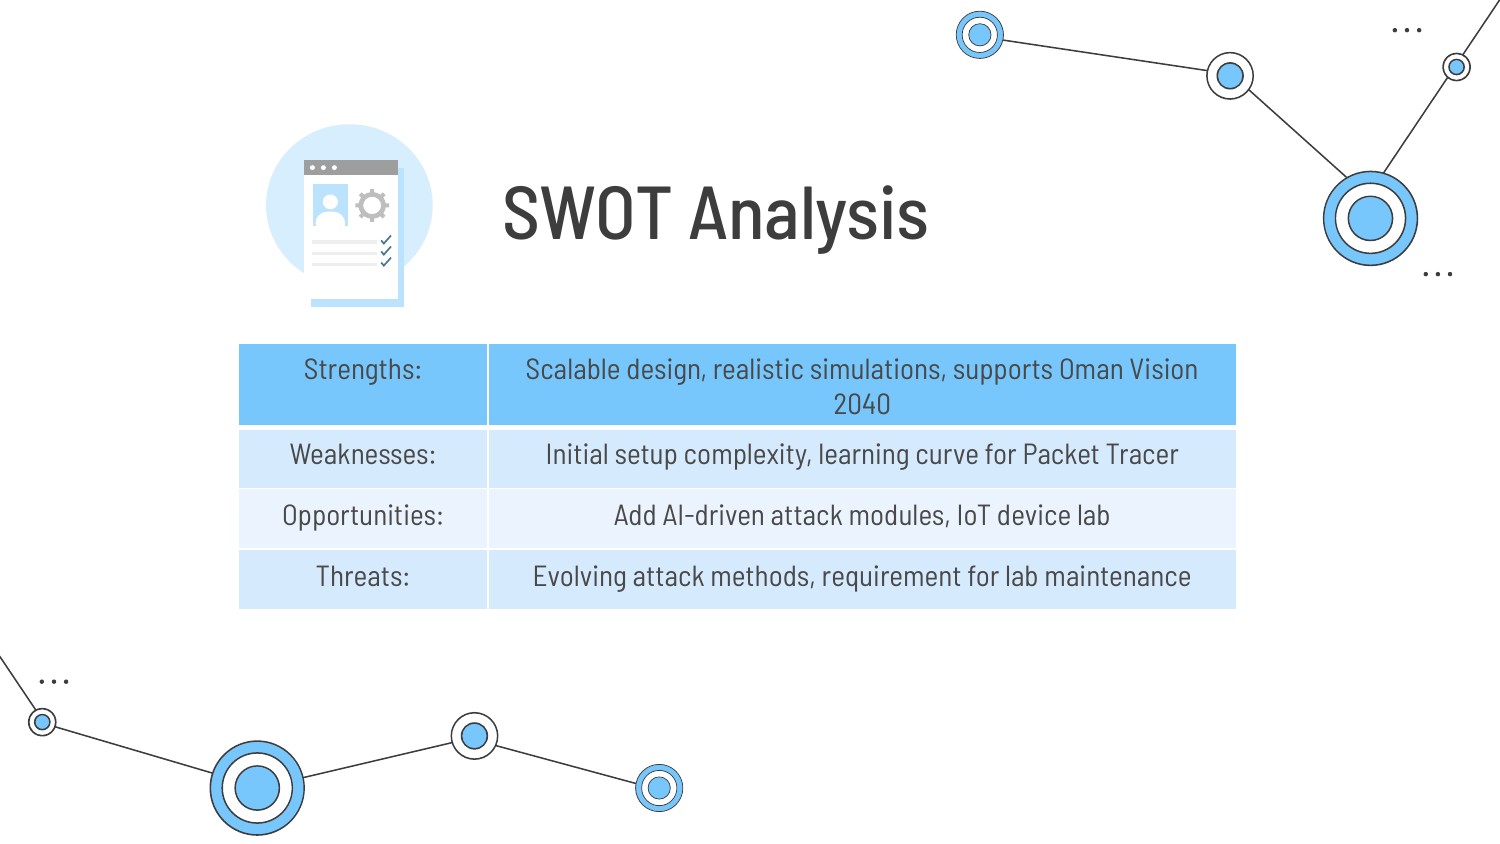

SWOT Analysis
| Strengths: | Scalable design, realistic simulations, supports Oman Vision 2040 |
| --- | --- |
| Weaknesses: | Initial setup complexity, learning curve for Packet Tracer |
| Opportunities: | Add AI-driven attack modules, IoT device lab |
| Threats: | Evolving attack methods, requirement for lab maintenance |